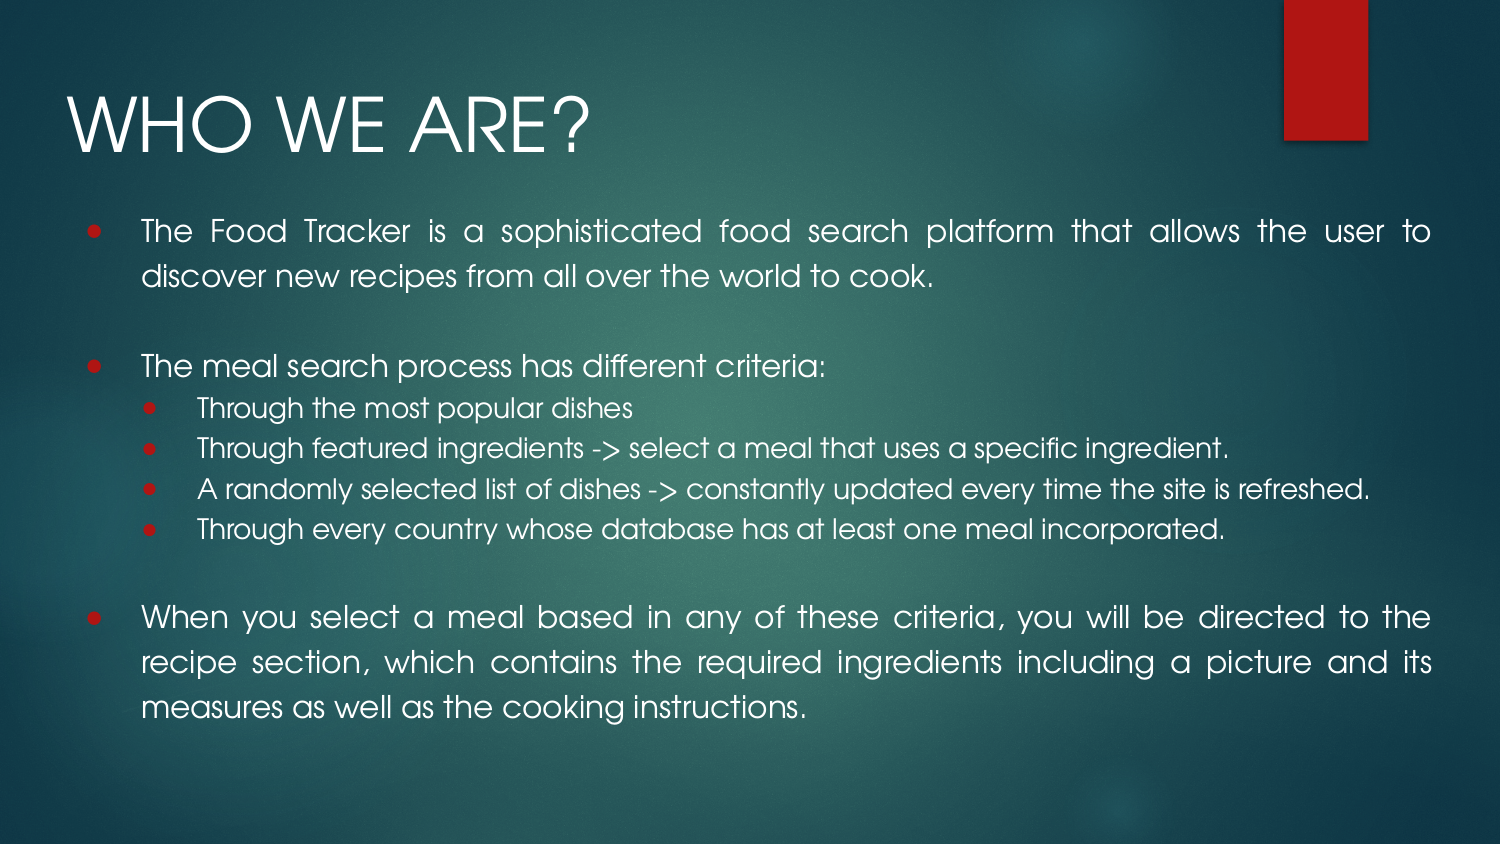

WHO WE ARE?
The Food Tracker is a sophisticated food search platform that allows the user to discover new recipes from all over the world to cook.

The meal search process has different criteria:
Through the most popular dishes
Through featured ingredients -> select a meal that uses a specific ingredient.
A randomly selected list of dishes -> constantly updated every time the site is refreshed.
Through every country whose database has at least one meal incorporated.

When you select a meal based in any of these criteria, you will be directed to the recipe section, which contains the required ingredients including a picture and its measures as well as the cooking instructions.